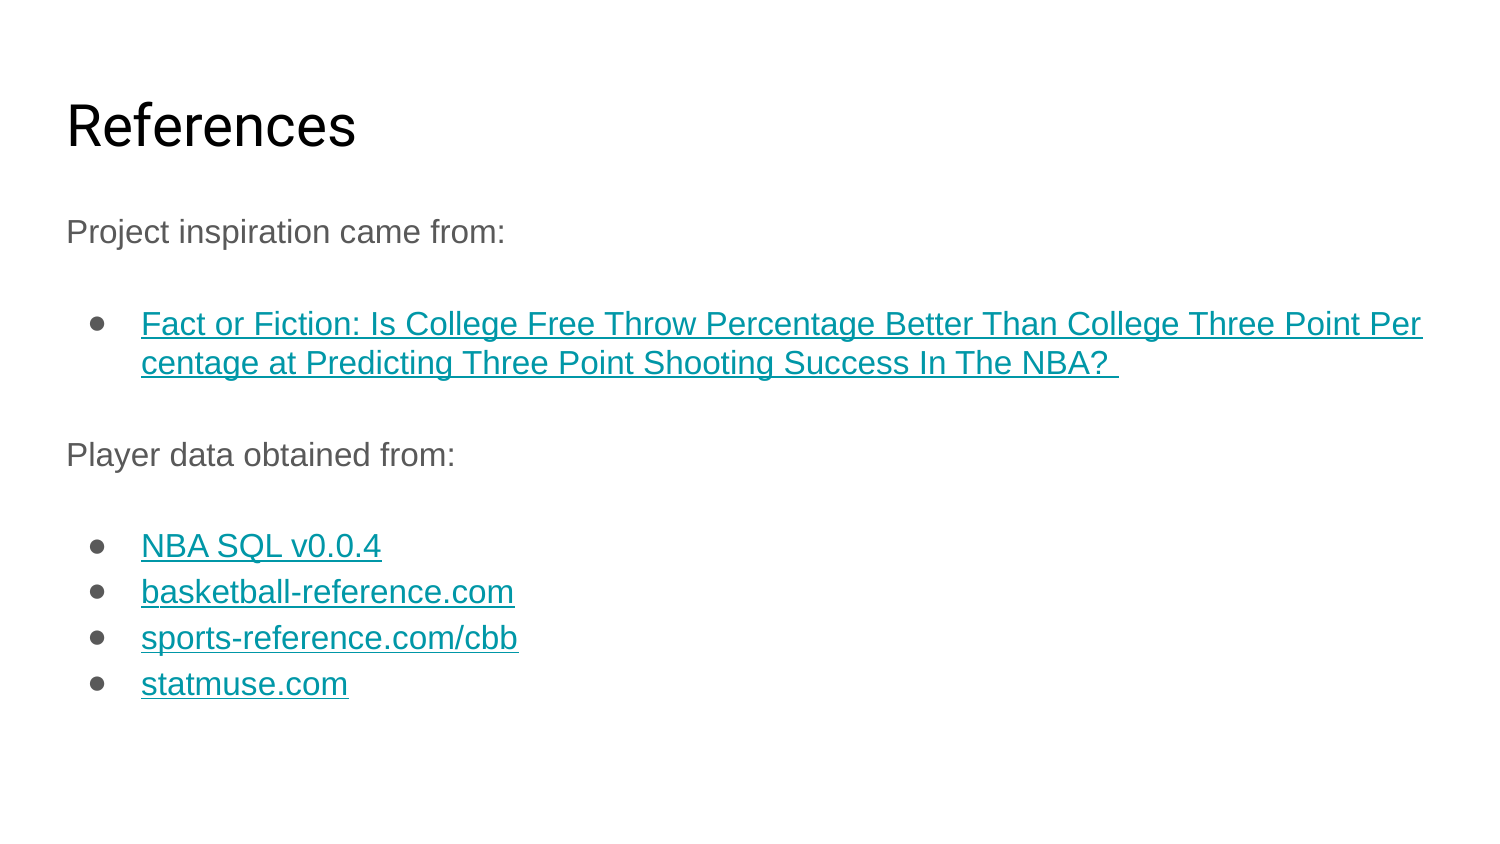

# References
Project inspiration came from:

Fact or Fiction: Is College Free Throw Percentage Better Than College Three Point Percentage at Predicting Three Point Shooting Success In The NBA?

Player data obtained from:

NBA SQL v0.0.4
basketball-reference.com
sports-reference.com/cbb
statmuse.com